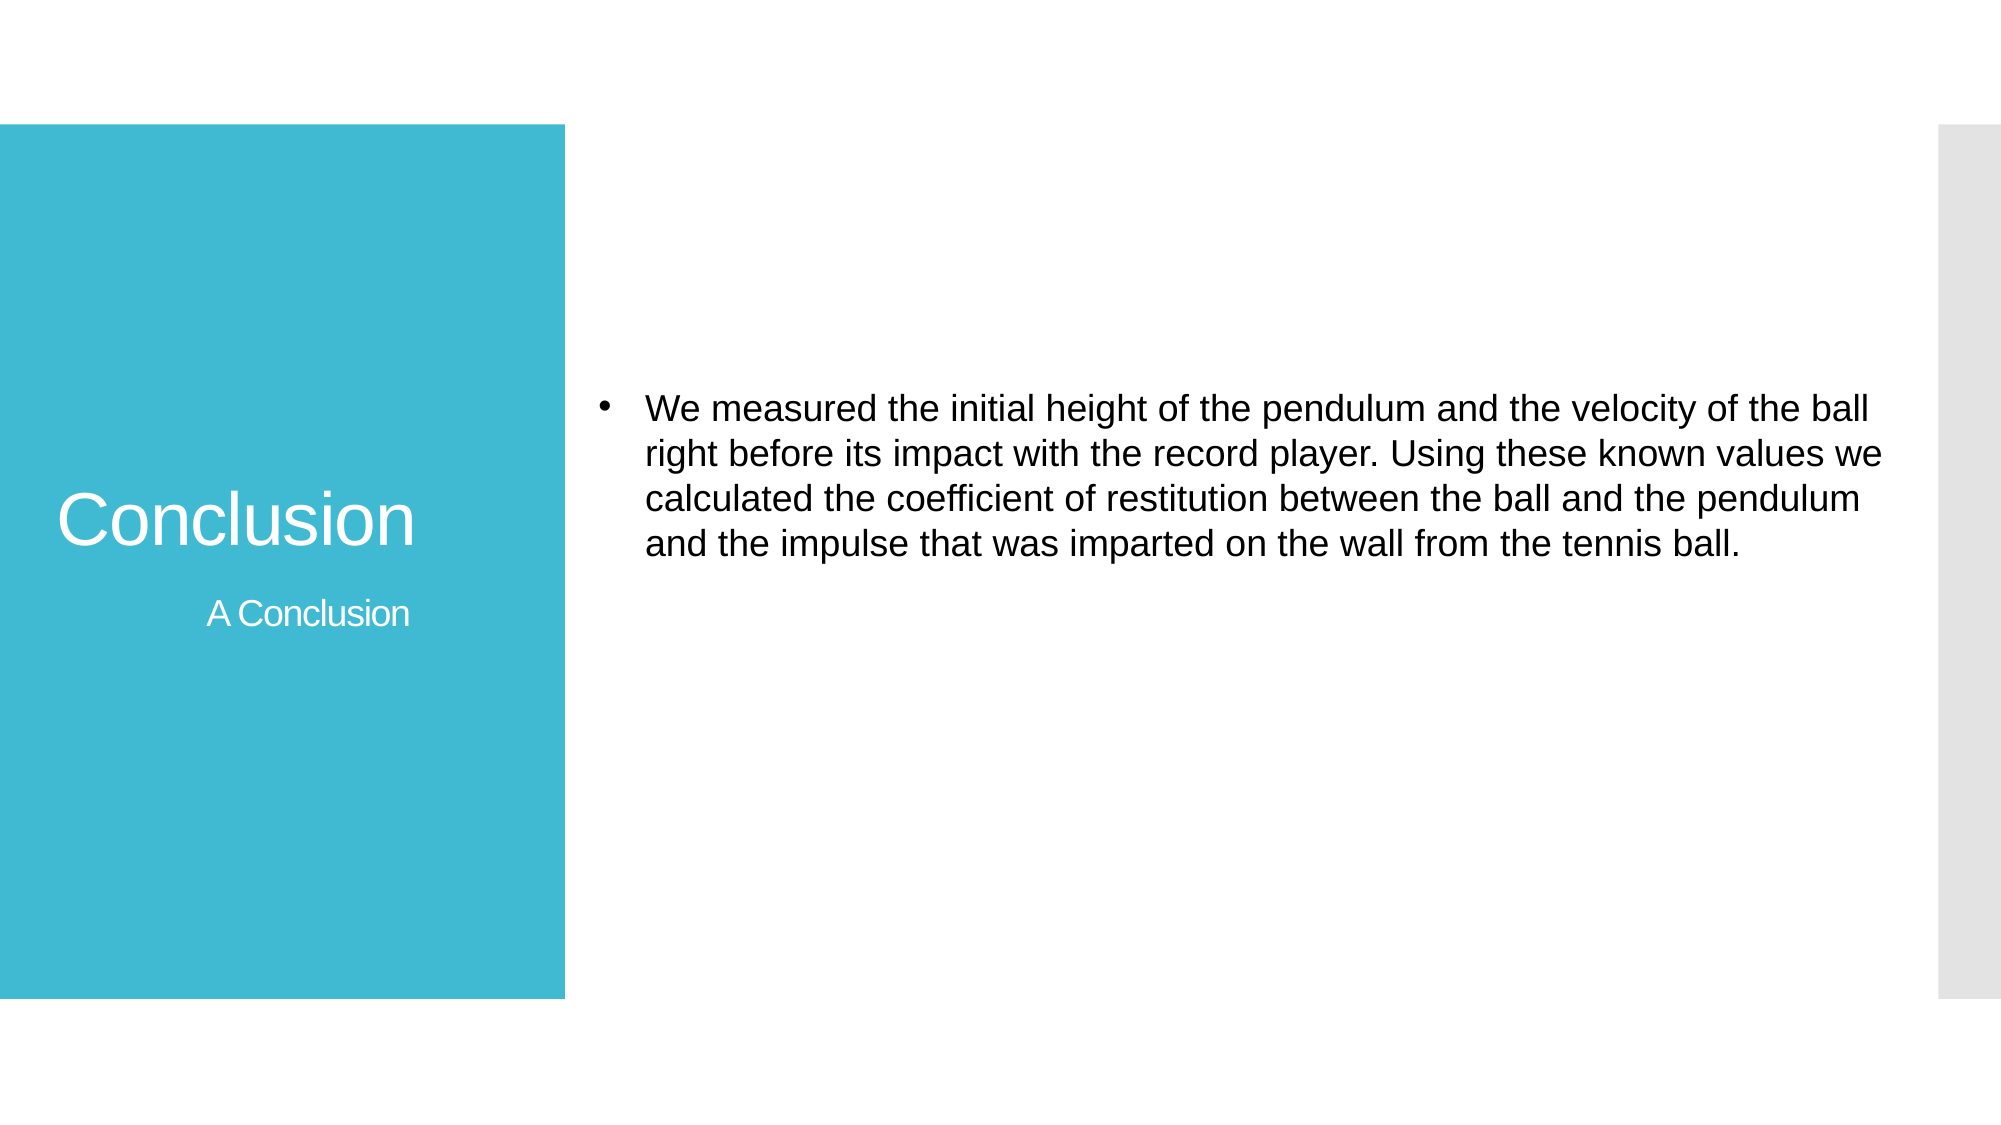

# Conclusion A Conclusion
We measured the initial height of the pendulum and the velocity of the ball right before its impact with the record player. Using these known values we calculated the coefficient of restitution between the ball and the pendulum and the impulse that was imparted on the wall from the tennis ball.